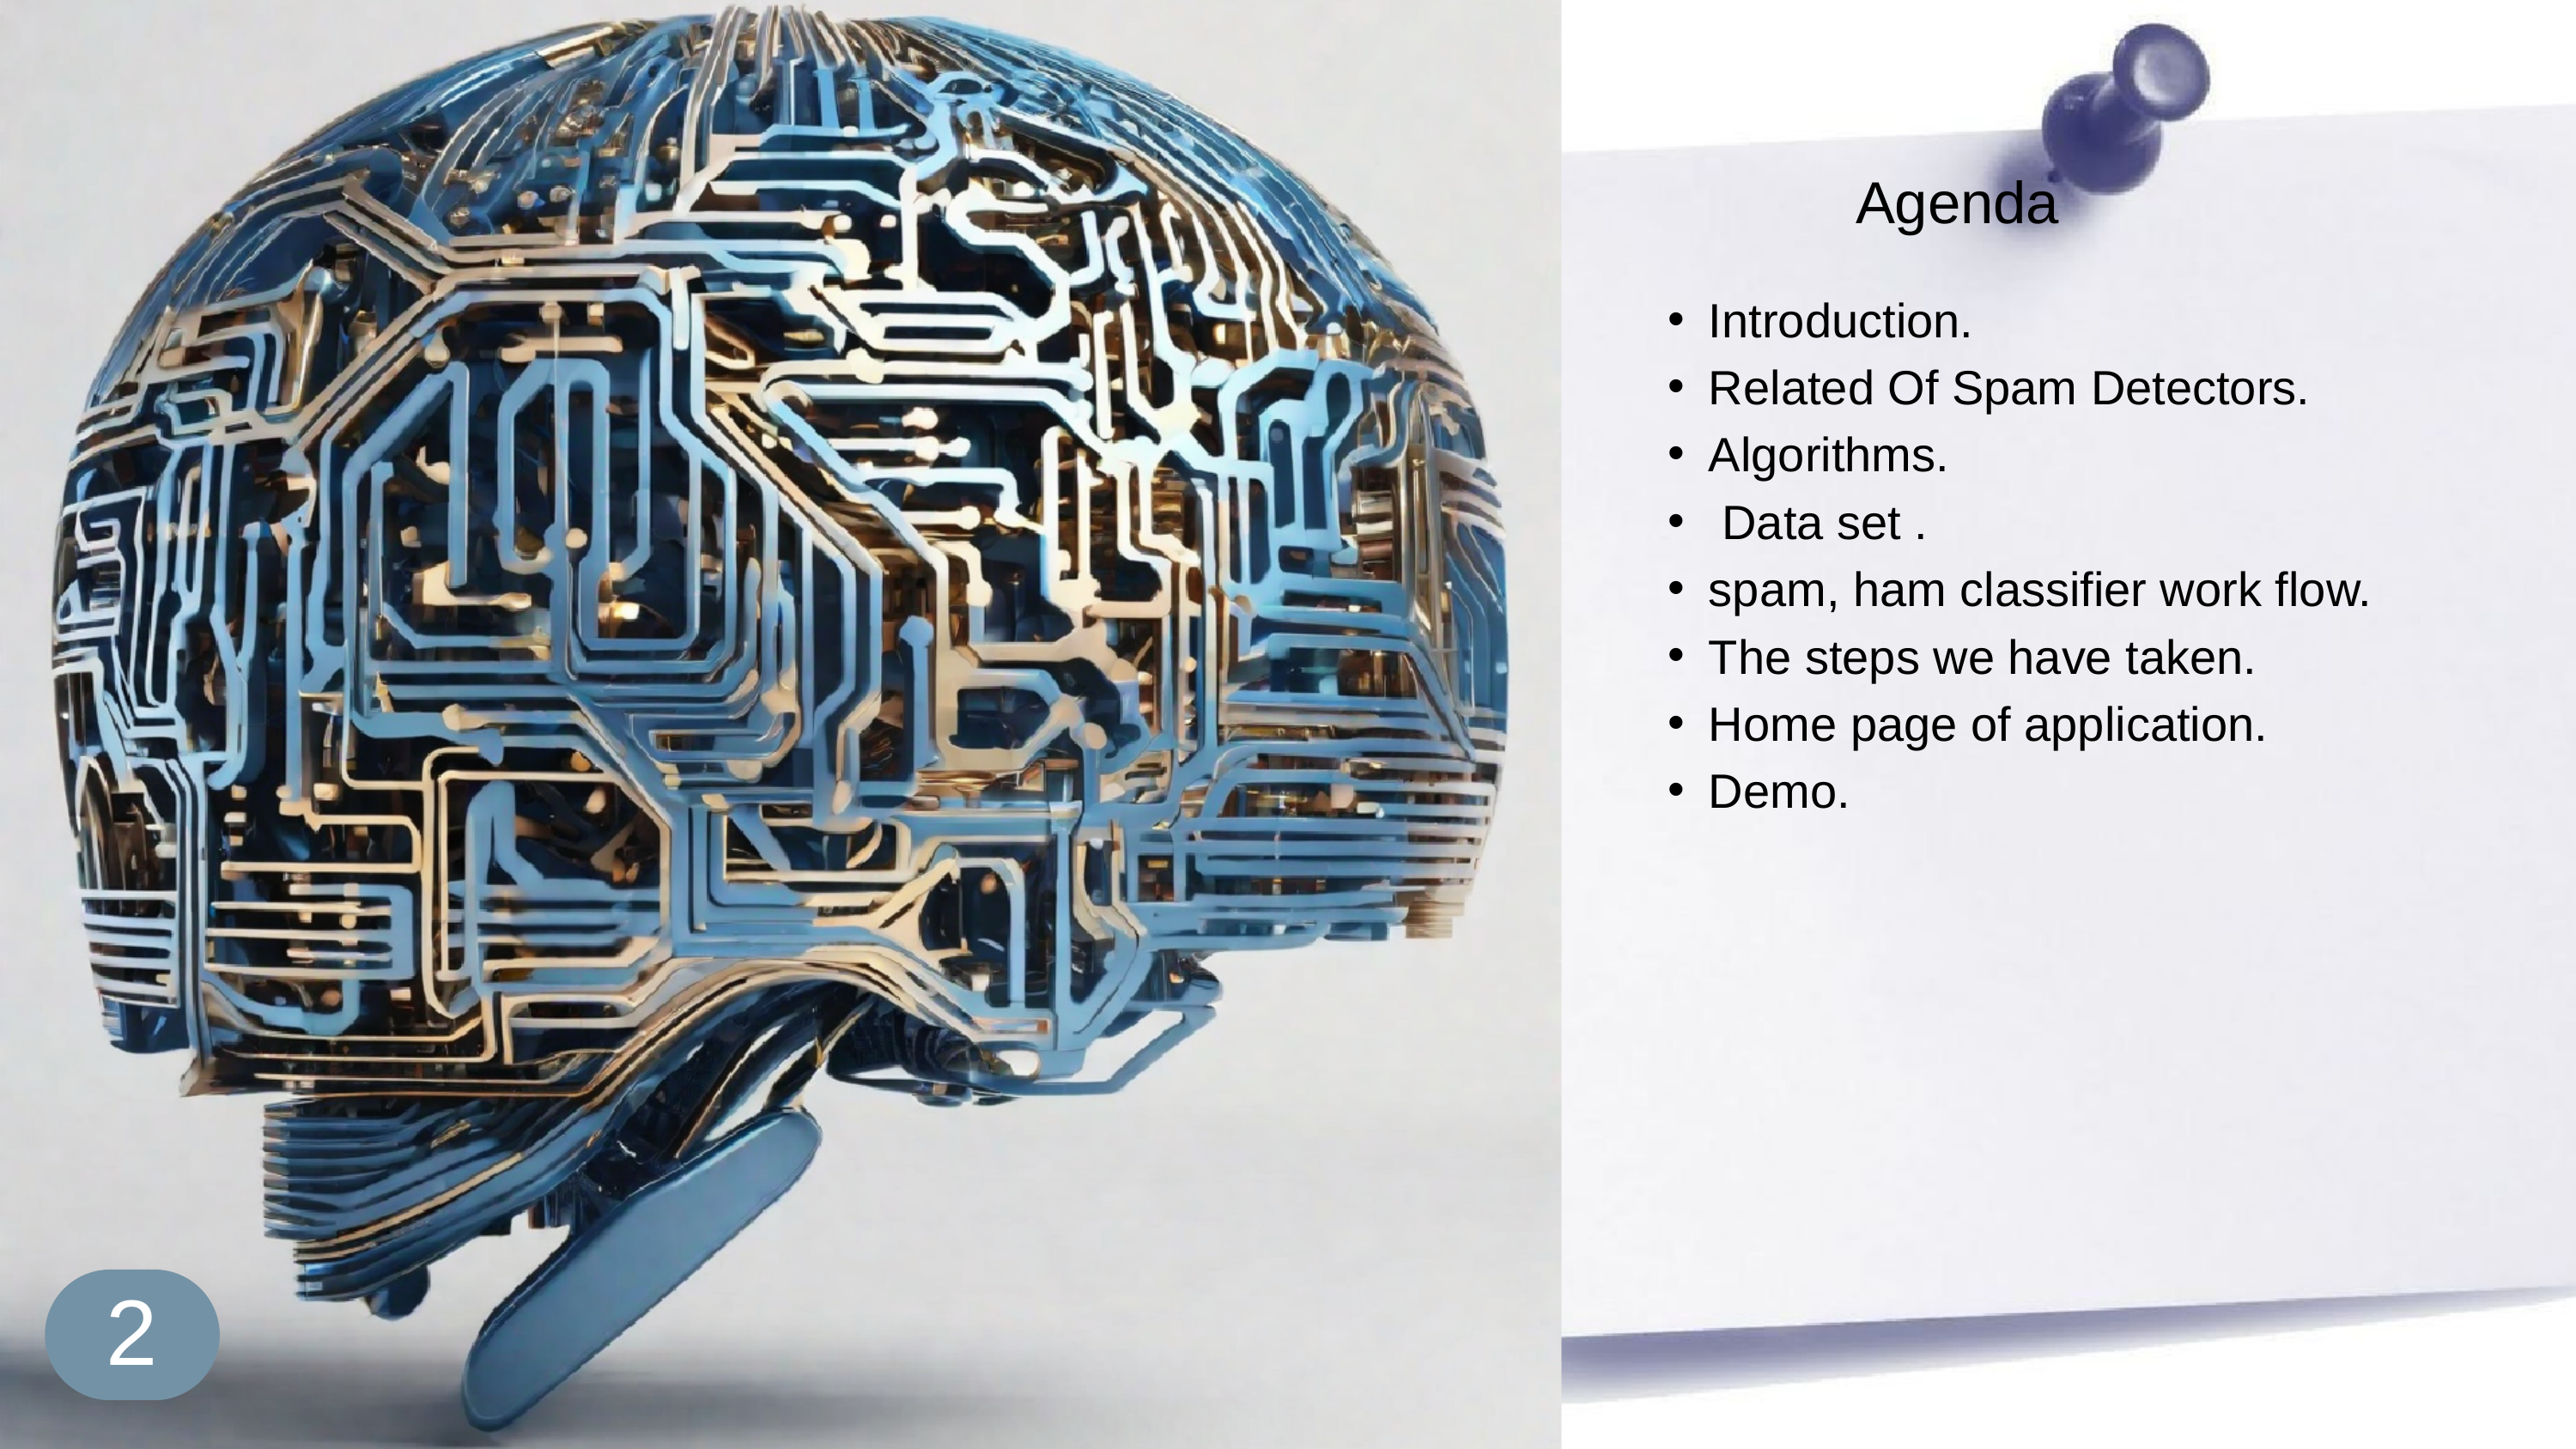

Agenda
Introduction.
Related Of Spam Detectors.
Algorithms.
 Data set .
spam, ham classifier work flow.
The steps we have taken.
Home page of application.
Demo.
2